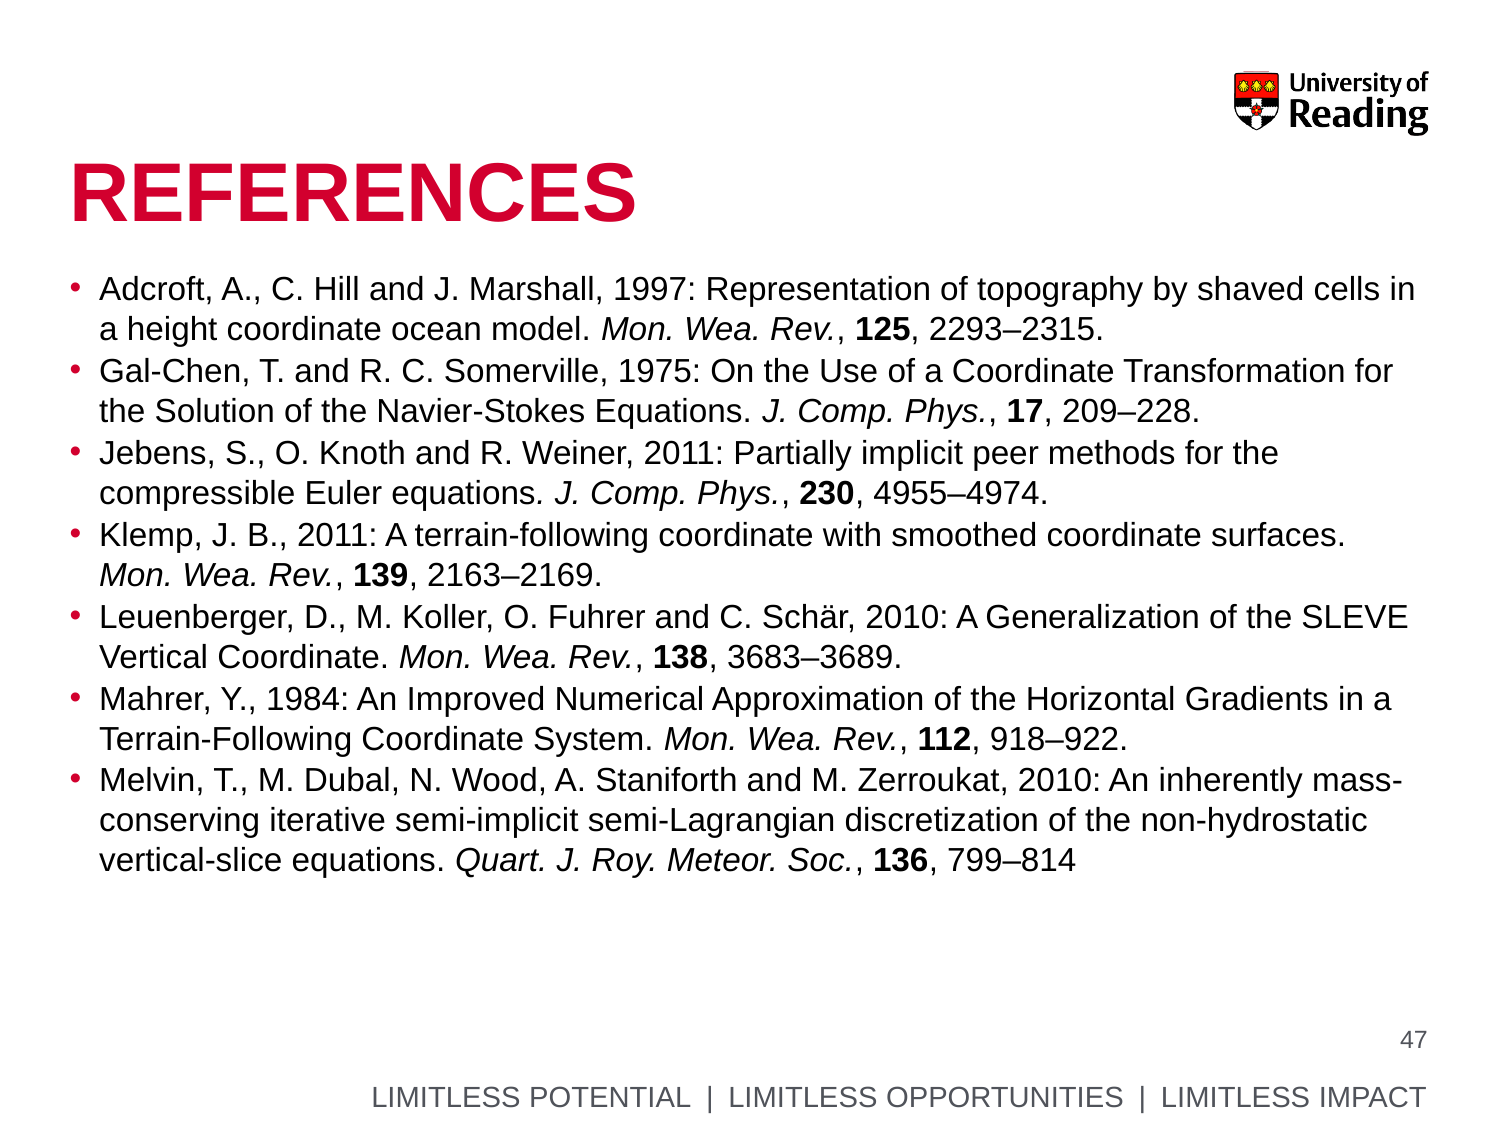

# References
Adcroft, A., C. Hill and J. Marshall, 1997: Representation of topography by shaved cells in a height coordinate ocean model. Mon. Wea. Rev., 125, 2293–2315.
Gal-Chen, T. and R. C. Somerville, 1975: On the Use of a Coordinate Transformation for the Solution of the Navier-Stokes Equations. J. Comp. Phys., 17, 209–228.
Jebens, S., O. Knoth and R. Weiner, 2011: Partially implicit peer methods for the compressible Euler equations. J. Comp. Phys., 230, 4955–4974.
Klemp, J. B., 2011: A terrain-following coordinate with smoothed coordinate surfaces. Mon. Wea. Rev., 139, 2163–2169.
Leuenberger, D., M. Koller, O. Fuhrer and C. Schär, 2010: A Generalization of the SLEVE Vertical Coordinate. Mon. Wea. Rev., 138, 3683–3689.
Mahrer, Y., 1984: An Improved Numerical Approximation of the Horizontal Gradients in a Terrain-Following Coordinate System. Mon. Wea. Rev., 112, 918–922.
Melvin, T., M. Dubal, N. Wood, A. Staniforth and M. Zerroukat, 2010: An inherently mass-conserving iterative semi-implicit semi-Lagrangian discretization of the non-hydrostatic vertical-slice equations. Quart. J. Roy. Meteor. Soc., 136, 799–814
47